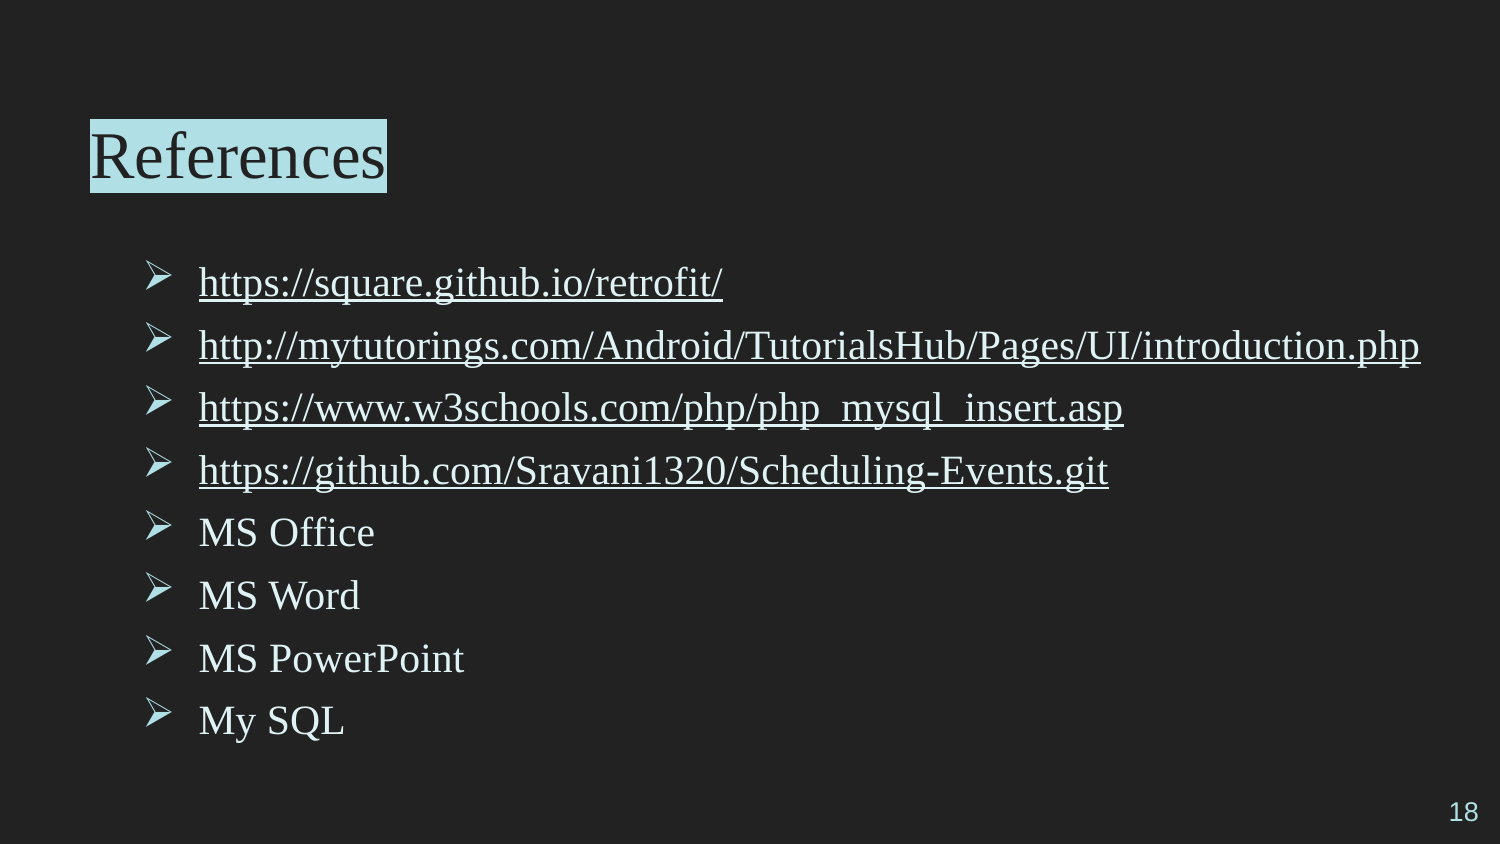

# References
https://square.github.io/retrofit/
http://mytutorings.com/Android/TutorialsHub/Pages/UI/introduction.php
https://www.w3schools.com/php/php_mysql_insert.asp
https://github.com/Sravani1320/Scheduling-Events.git
MS Office
MS Word
MS PowerPoint
My SQL
18